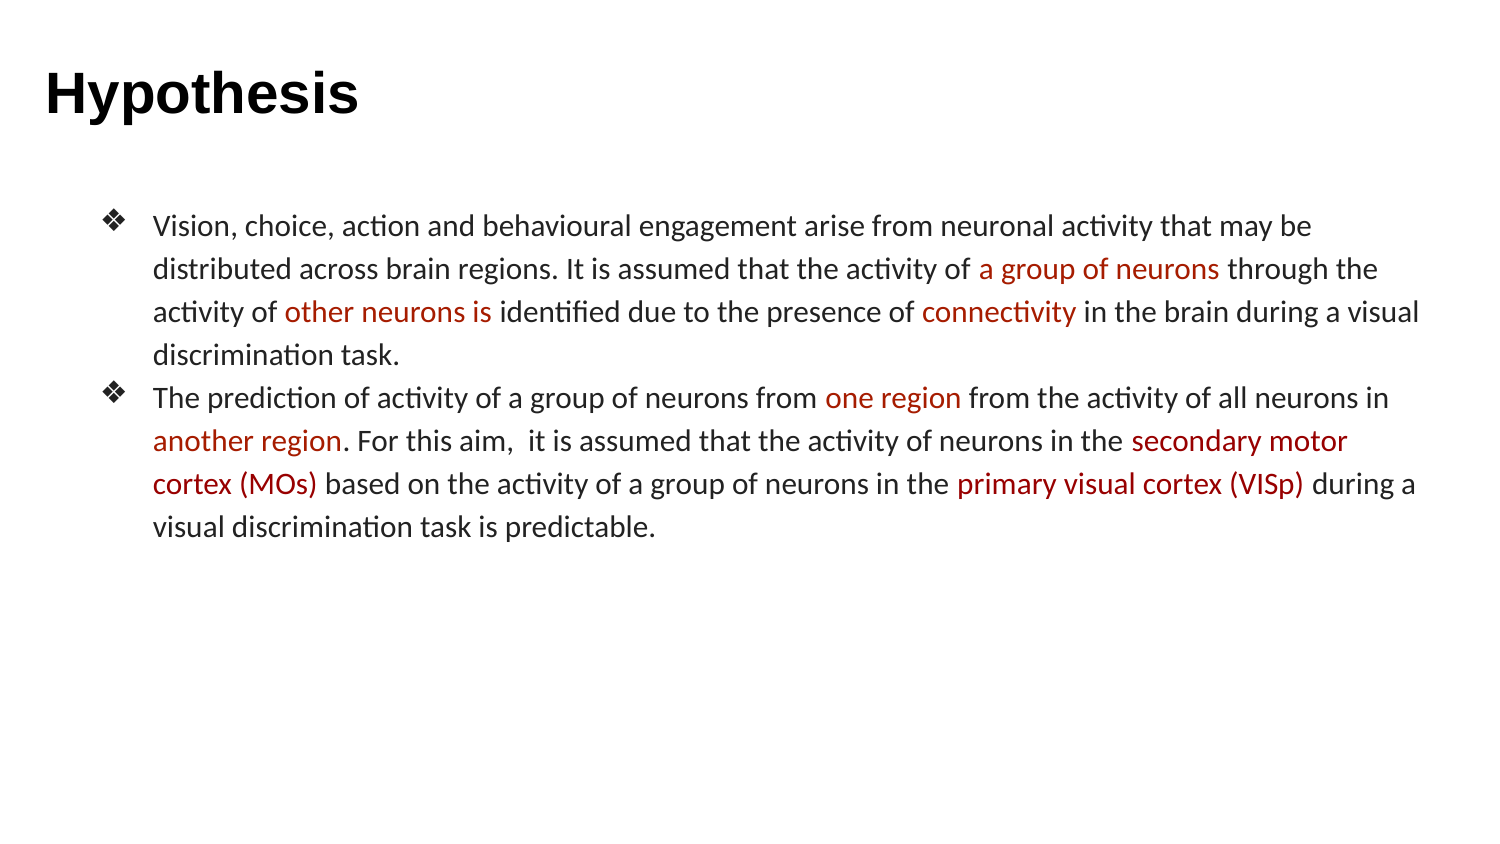

Hypothesis
Vision, choice, action and behavioural engagement arise from neuronal activity that may be distributed across brain regions. It is assumed that the activity of a group of neurons through the activity of other neurons is identified due to the presence of connectivity in the brain during a visual discrimination task.
The prediction of activity of a group of neurons from one region from the activity of all neurons in another region. For this aim,  it is assumed that the activity of neurons in the secondary motor cortex (MOs) based on the activity of a group of neurons in the primary visual cortex (VISp) during a visual discrimination task is predictable.